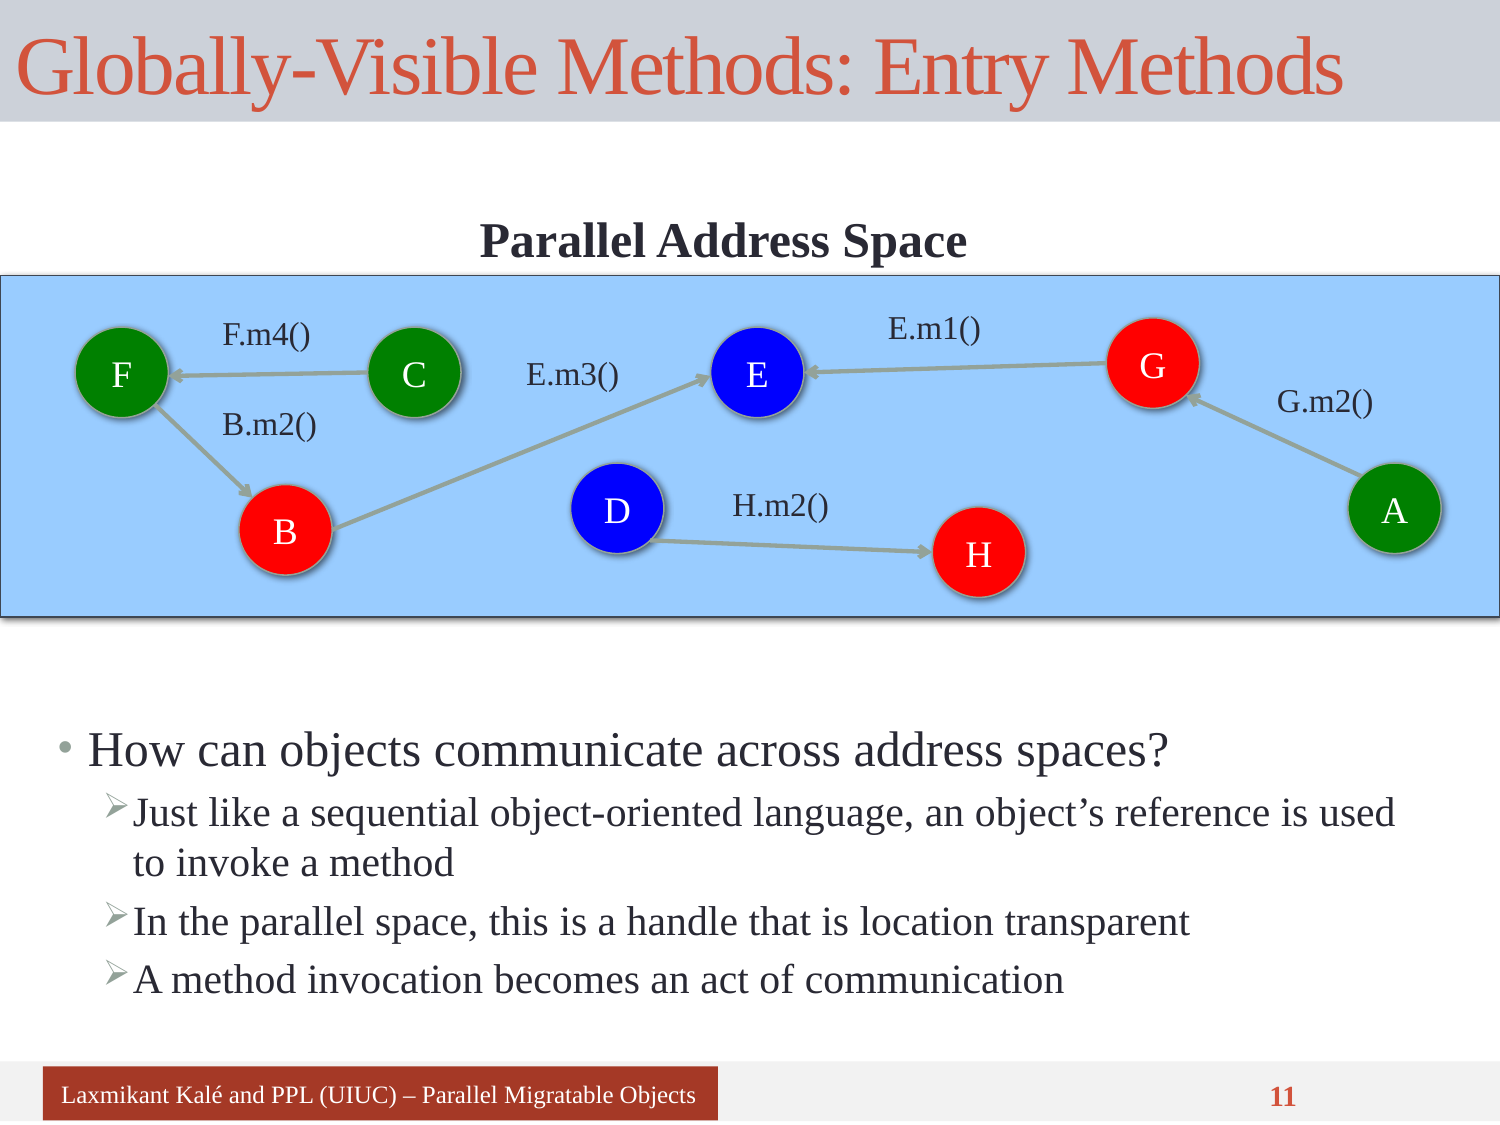

# Globally-Visible Methods: Entry Methods
Parallel Address Space

E.m1()
F.m4()
G
F
C
E
E.m3()
G.m2()
B.m2()
D
A
H.m2()
B
H
How can objects communicate across address spaces?
Just like a sequential object-oriented language, an object’s reference is used to invoke a method
In the parallel space, this is a handle that is location transparent
A method invocation becomes an act of communication
Laxmikant Kalé and PPL (UIUC) – Parallel Migratable Objects
11